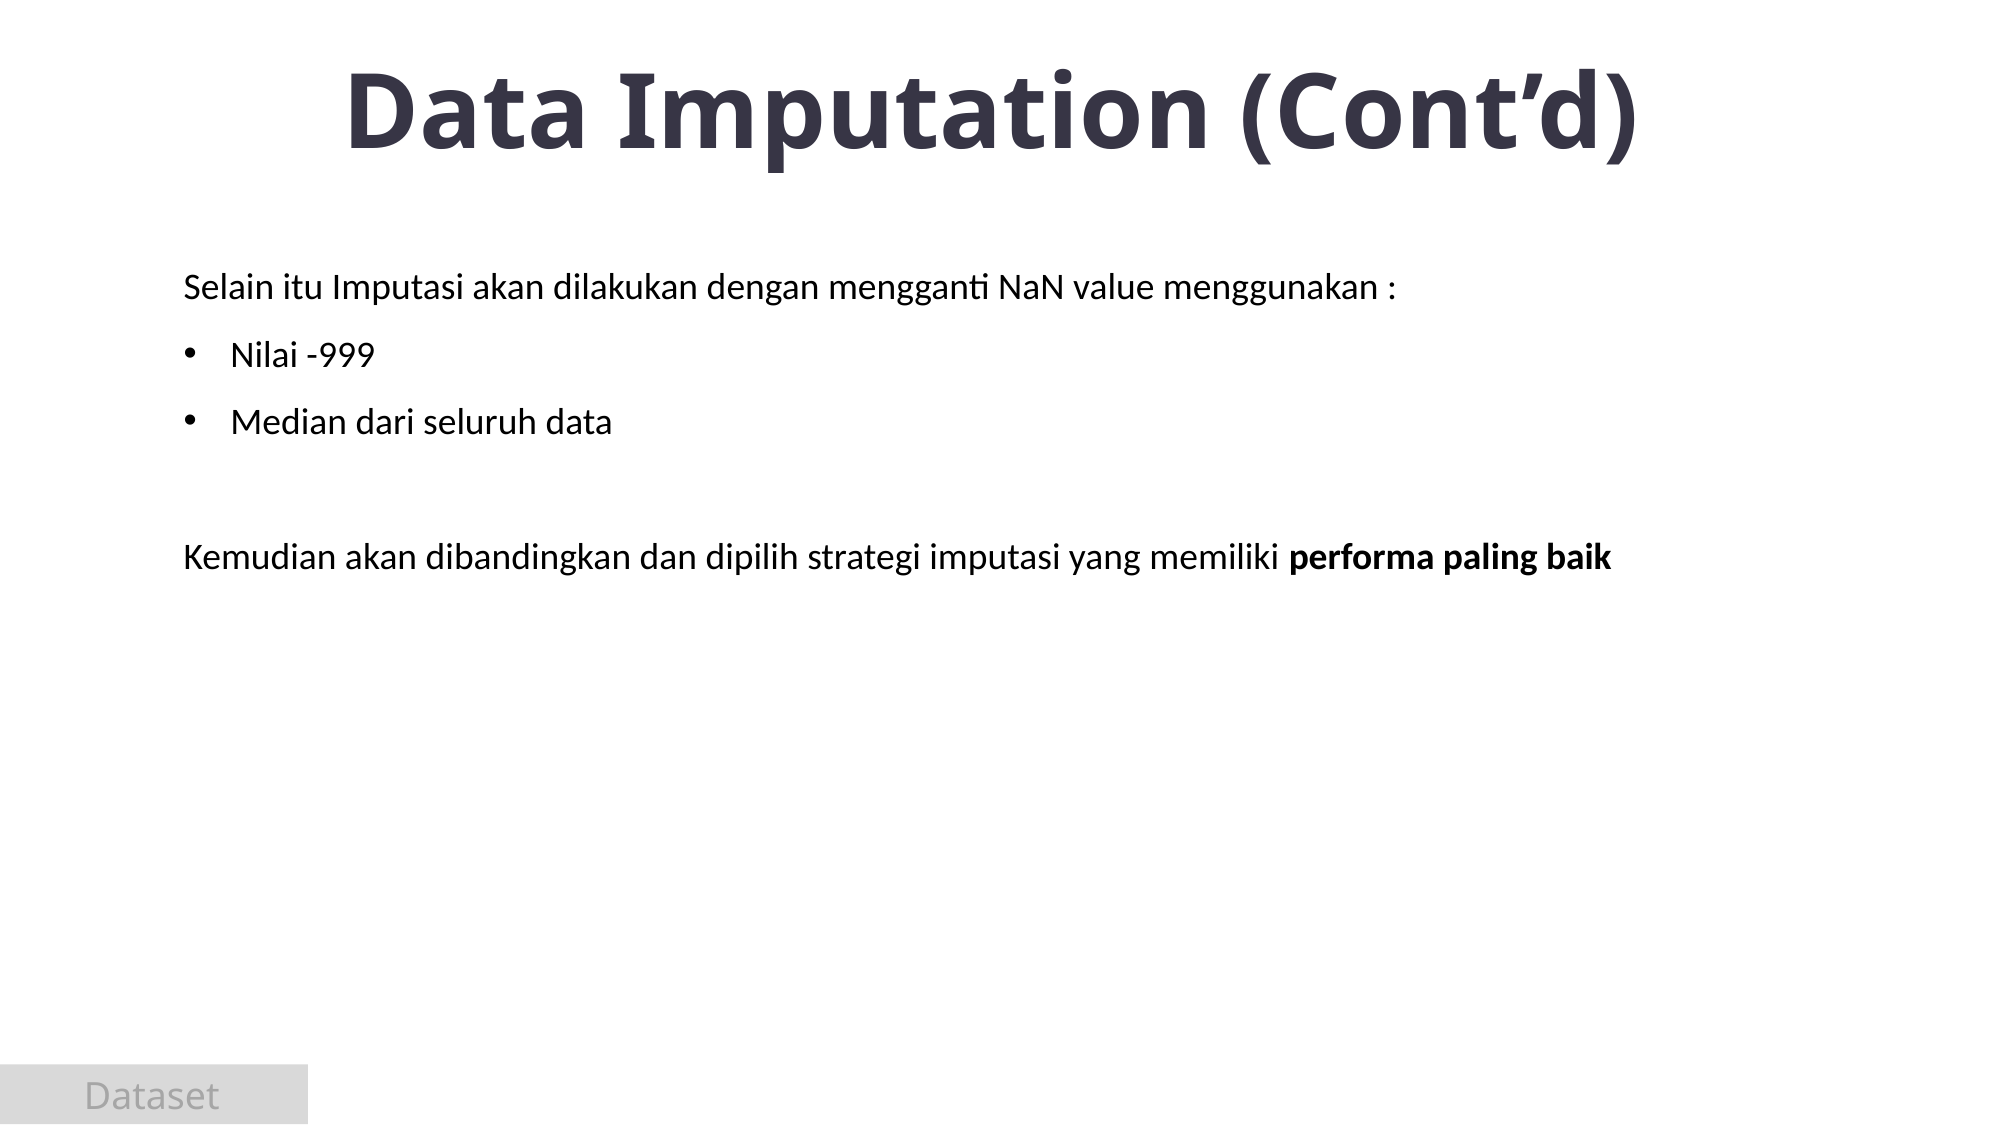

Data Imputation (Cont’d)
Selain itu Imputasi akan dilakukan dengan mengganti NaN value menggunakan :
Nilai -999
Median dari seluruh data

Kemudian akan dibandingkan dan dipilih strategi imputasi yang memiliki performa paling baik
Dataset